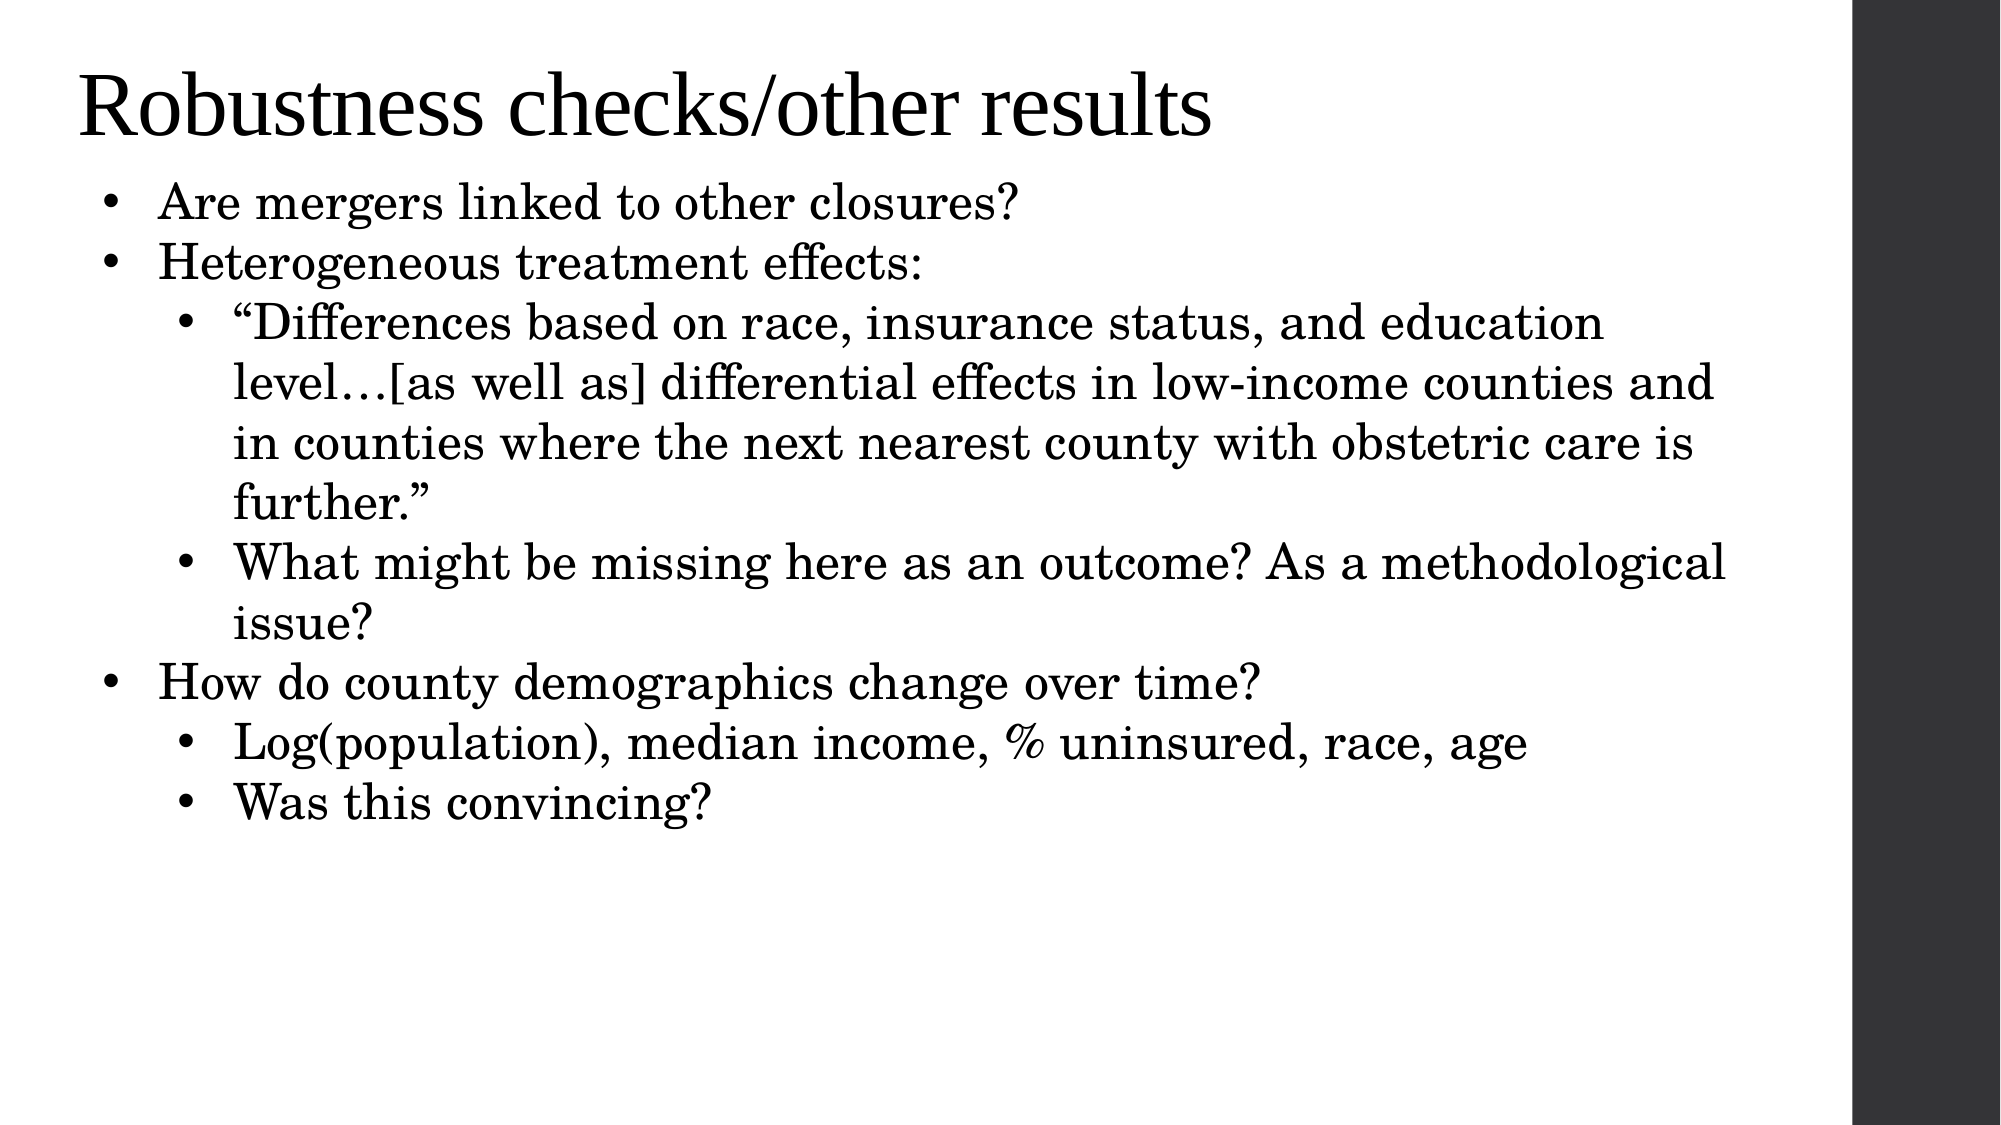

# Robustness checks/other results
Are mergers linked to other closures?
Heterogeneous treatment effects:
“Differences based on race, insurance status, and education level…[as well as] differential effects in low-income counties and in counties where the next nearest county with obstetric care is further.”
What might be missing here as an outcome? As a methodological issue?
How do county demographics change over time?
Log(population), median income, % uninsured, race, age
Was this convincing?